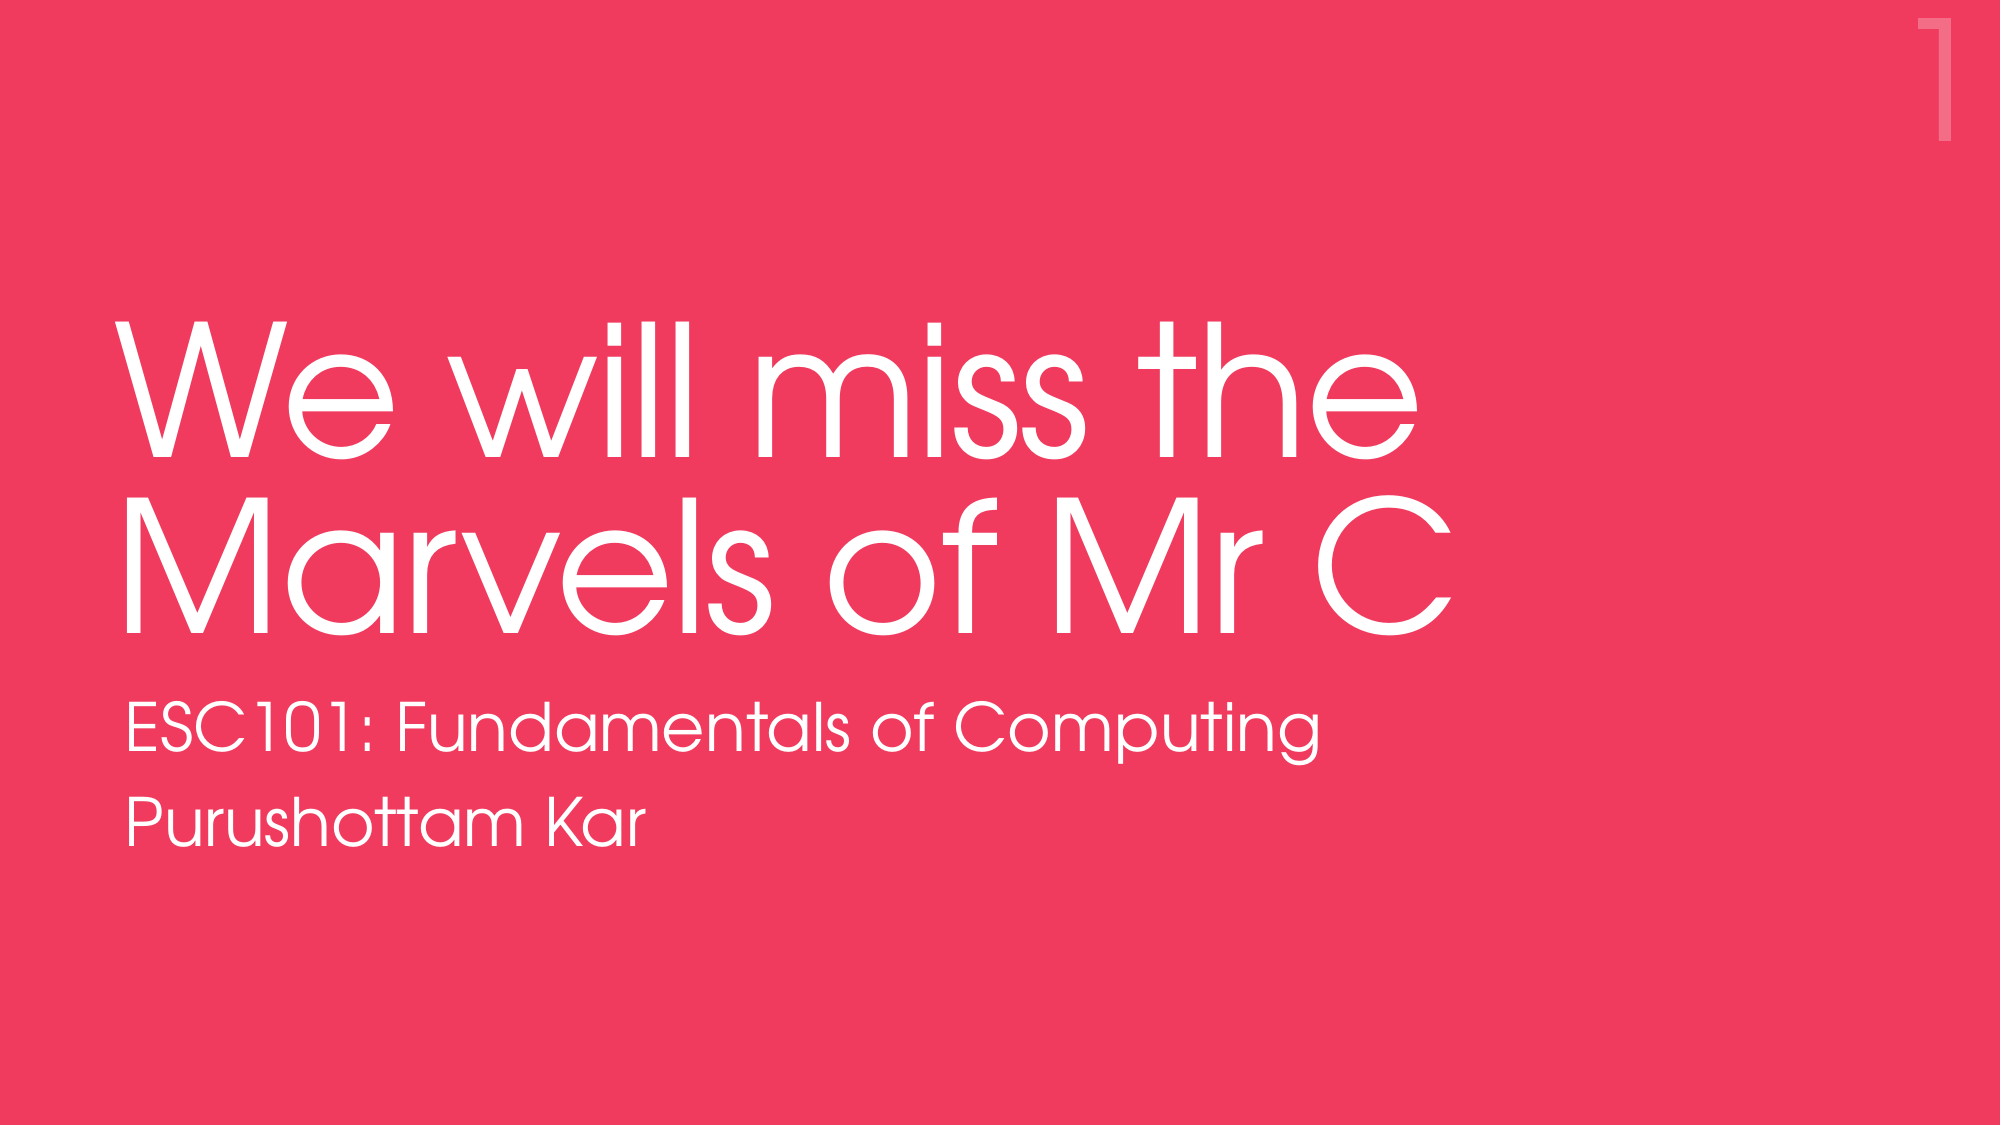

1
# We will miss the Marvels of Mr C
ESC101: Fundamentals of Computing
Purushottam Kar